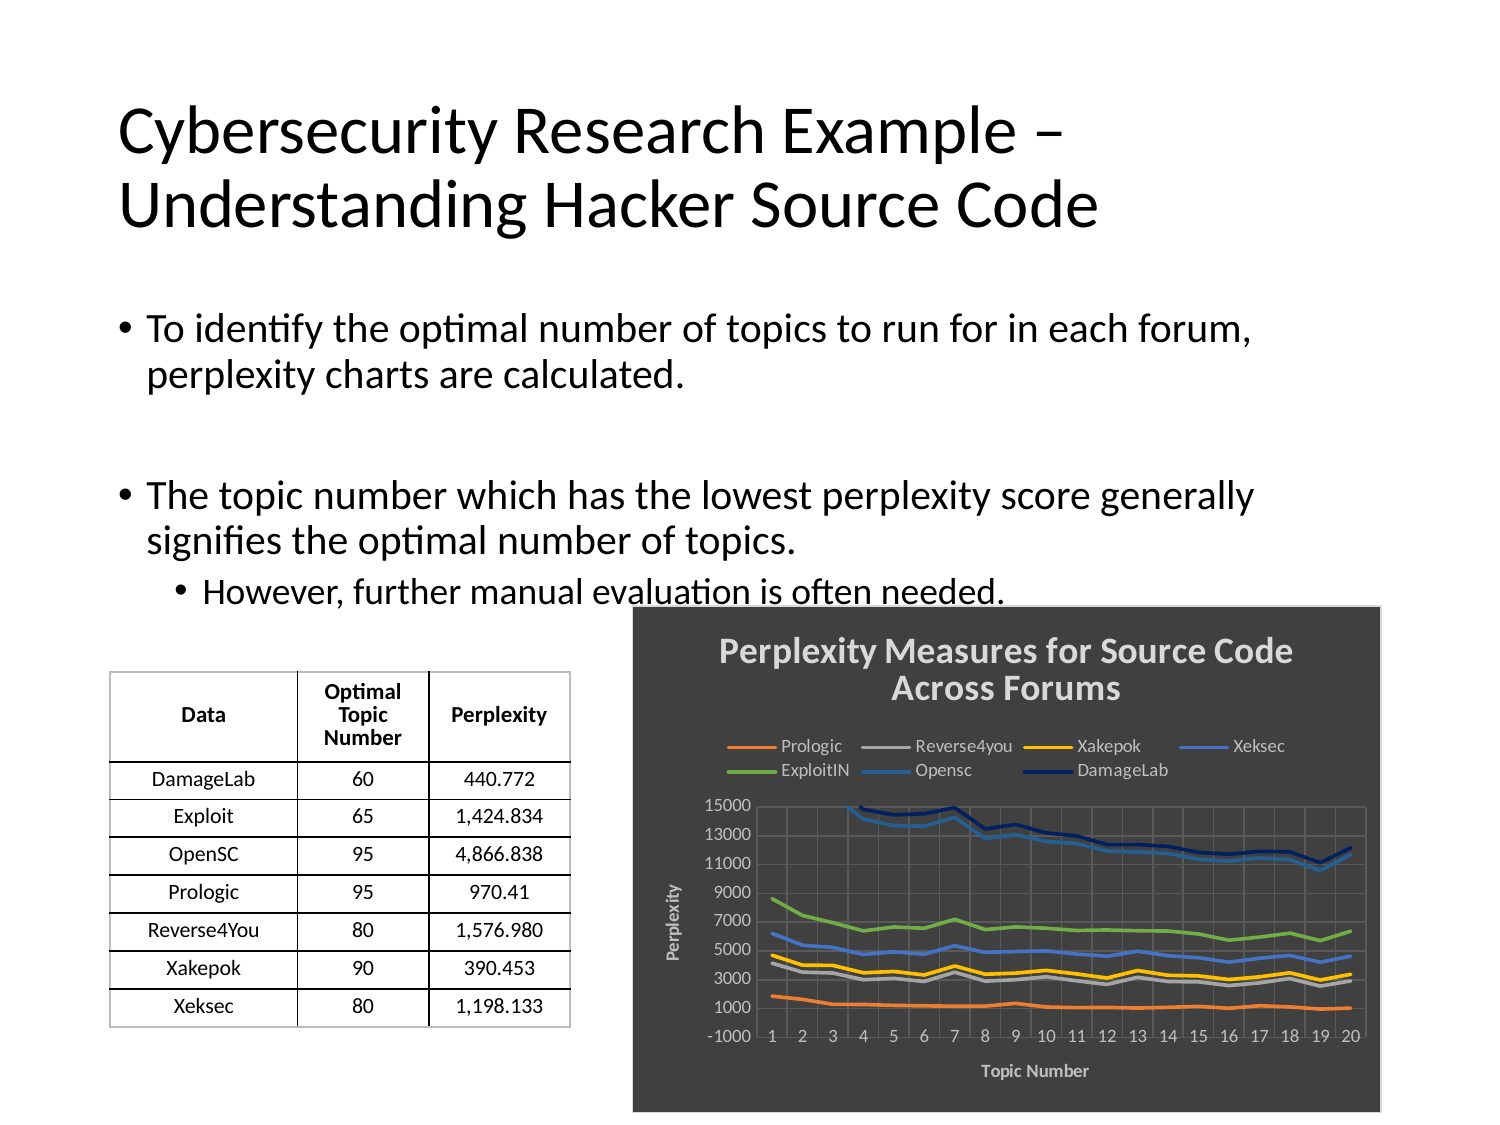

# Cybersecurity Research Example – Understanding Hacker Source Code
To identify the optimal number of topics to run for in each forum, perplexity charts are calculated.

The topic number which has the lowest perplexity score generally signifies the optimal number of topics.
However, further manual evaluation is often needed.

### Chart: Perplexity Measures for Source Code Across Forums

| Category | Prologic | Reverse4you | Xakepok | Xeksec | ExploitIN | Opensc | DamageLab |
|---|---|---|---|---|---|---|---|
| Data | Optimal Topic Number | Perplexity |
| --- | --- | --- |
| DamageLab | 60 | 440.772 |
| Exploit | 65 | 1,424.834 |
| OpenSC | 95 | 4,866.838 |
| Prologic | 95 | 970.41 |
| Reverse4You | 80 | 1,576.980 |
| Xakepok | 90 | 390.453 |
| Xeksec | 80 | 1,198.133 |